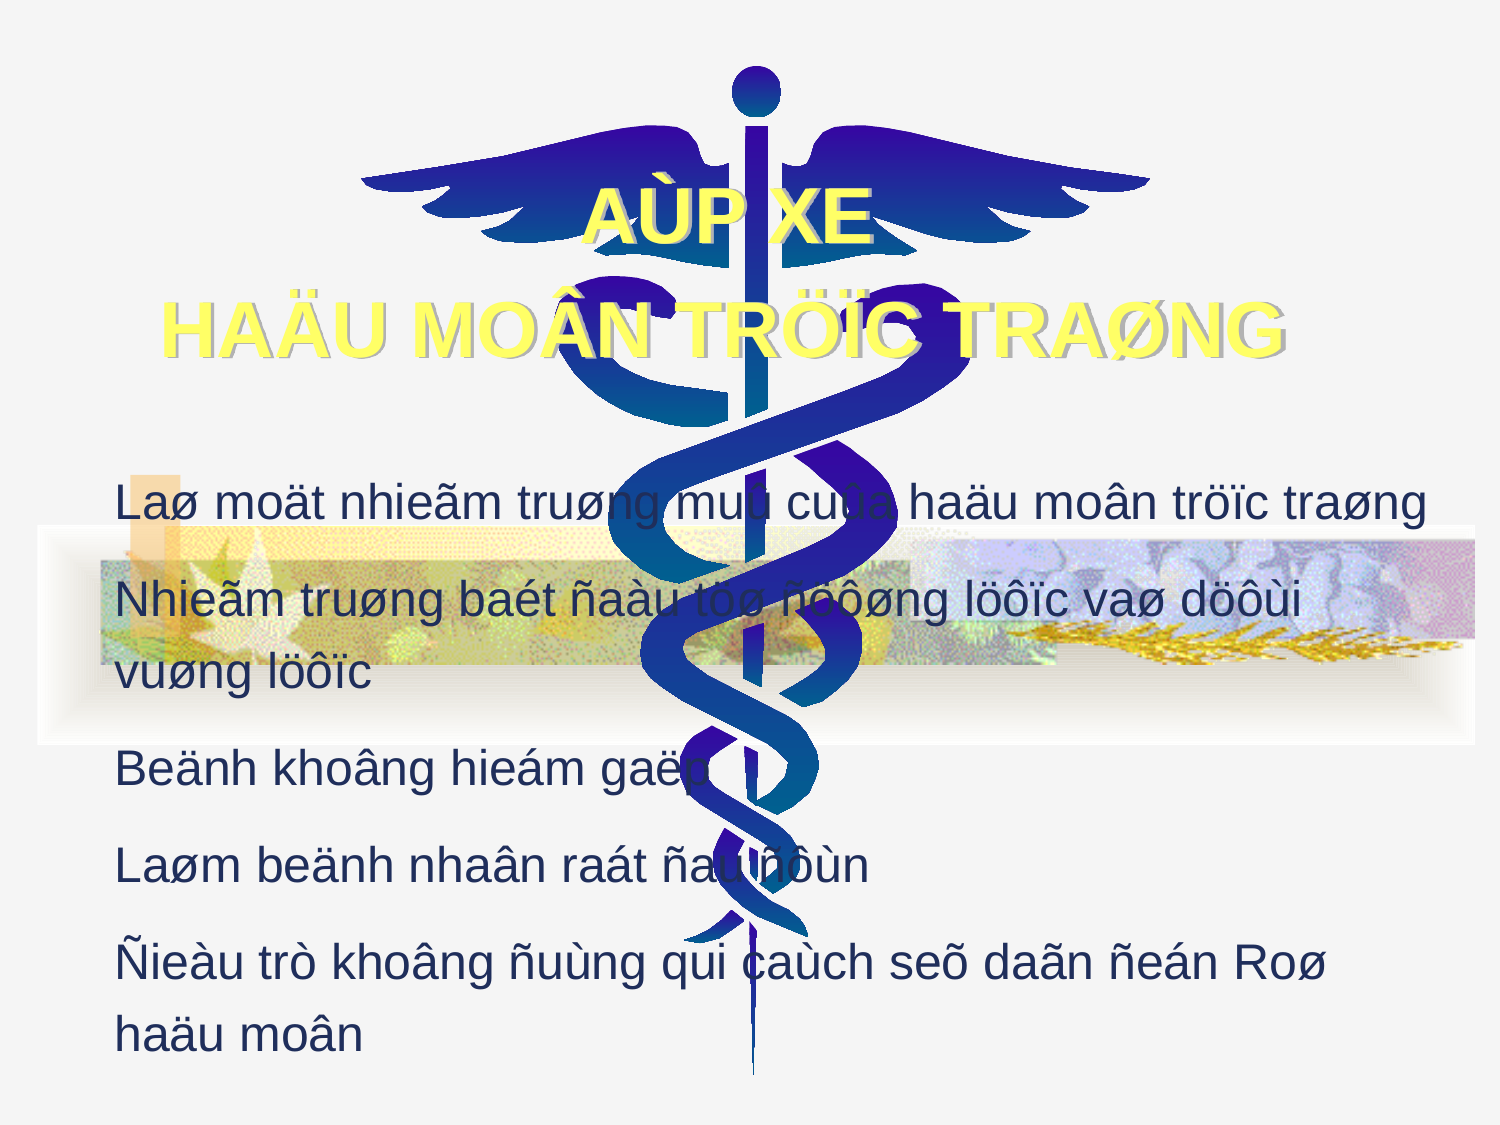

AÙP XE
HAÄU MOÂN TRÖÏC TRAØNG
Laø moät nhieãm truøng muû cuûa haäu moân tröïc traøng
Nhieãm truøng baét ñaàu töø ñöôøng löôïc vaø döôùi vuøng löôïc
Beänh khoâng hieám gaëp
Laøm beänh nhaân raát ñau ñôùn
Ñieàu trò khoâng ñuùng qui caùch seõ daãn ñeán Roø haäu moân